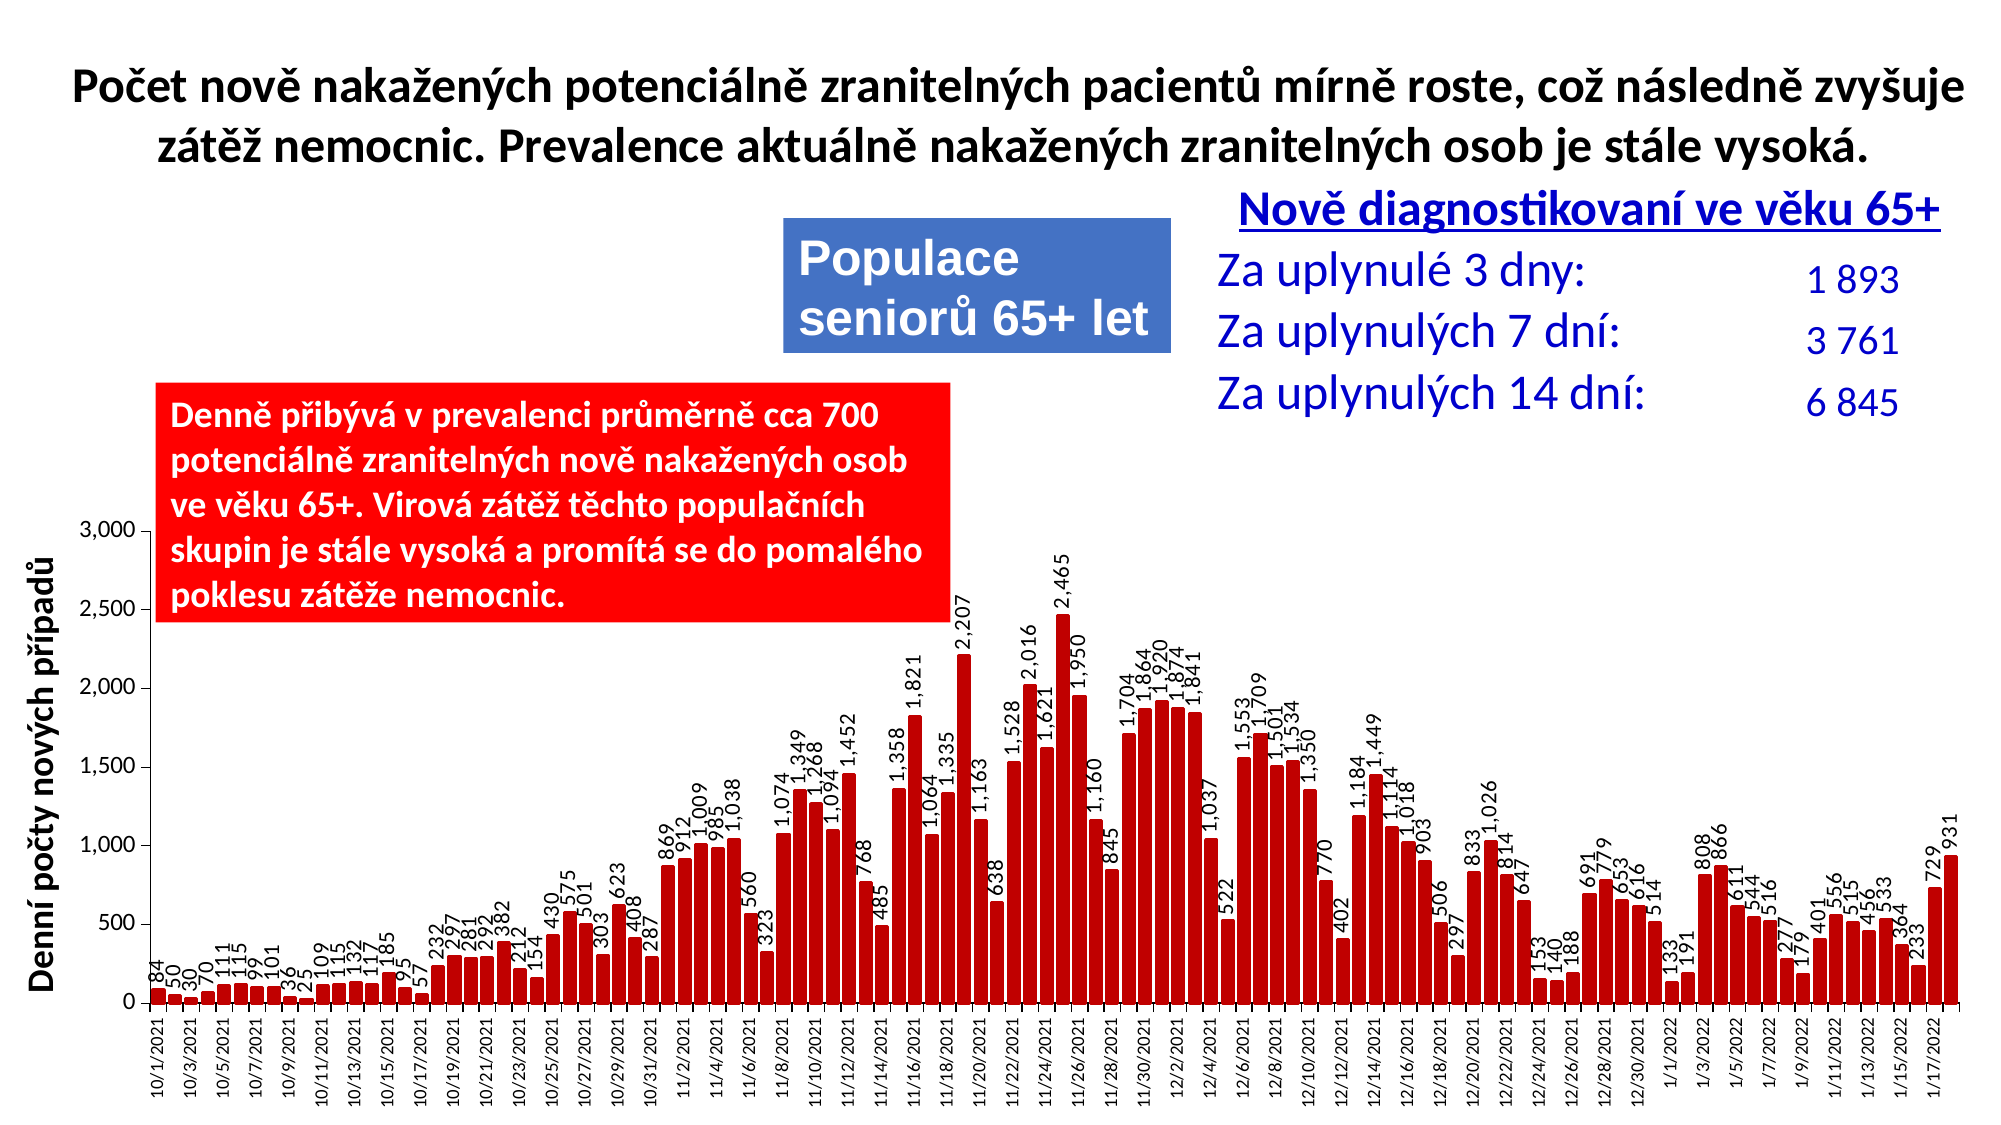

Počet nově nakažených potenciálně zranitelných pacientů mírně roste, což následně zvyšuje zátěž nemocnic. Prevalence aktuálně nakažených zranitelných osob je stále vysoká.
| Nově diagnostikovaní ve věku 65+ |  |
| --- | --- |
| Za uplynulé 3 dny: | 1 893 |
| Za uplynulých 7 dní: | 3 761 |
| Za uplynulých 14 dní: | 6 845 |
Populace seniorů 65+ let
Denně přibývá v prevalenci průměrně cca 700 potenciálně zranitelných nově nakažených osob ve věku 65+. Virová zátěž těchto populačních skupin je stále vysoká a promítá se do pomalého poklesu zátěže nemocnic.

### Chart

| Category |  |
|---|---|
| 44470 | 84.0 |
| 44471 | 50.0 |
| 44472 | 30.0 |
| 44473 | 70.0 |
| 44474 | 111.0 |
| 44475 | 115.0 |
| 44476 | 99.0 |
| 44477 | 101.0 |
| 44478 | 36.0 |
| 44479 | 25.0 |
| 44480 | 109.0 |
| 44481 | 115.0 |
| 44482 | 132.0 |
| 44483 | 117.0 |
| 44484 | 185.0 |
| 44485 | 95.0 |
| 44486 | 57.0 |
| 44487 | 232.0 |
| 44488 | 297.0 |
| 44489 | 281.0 |
| 44490 | 292.0 |
| 44491 | 382.0 |
| 44492 | 212.0 |
| 44493 | 154.0 |
| 44494 | 430.0 |
| 44495 | 575.0 |
| 44496 | 501.0 |
| 44497 | 303.0 |
| 44498 | 623.0 |
| 44499 | 408.0 |
| 44500 | 287.0 |
| 44501 | 869.0 |
| 44502 | 912.0 |
| 44503 | 1009.0 |
| 44504 | 985.0 |
| 44505 | 1038.0 |
| 44506 | 560.0 |
| 44507 | 323.0 |
| 44508 | 1074.0 |
| 44509 | 1349.0 |
| 44510 | 1268.0 |
| 44511 | 1094.0 |
| 44512 | 1452.0 |
| 44513 | 768.0 |
| 44514 | 485.0 |
| 44515 | 1358.0 |
| 44516 | 1821.0 |
| 44517 | 1064.0 |
| 44518 | 1335.0 |
| 44519 | 2207.0 |
| 44520 | 1163.0 |
| 44521 | 638.0 |
| 44522 | 1528.0 |
| 44523 | 2016.0 |
| 44524 | 1621.0 |
| 44525 | 2465.0 |
| 44526 | 1950.0 |
| 44527 | 1160.0 |
| 44528 | 845.0 |
| 44529 | 1704.0 |
| 44530 | 1864.0 |
| 44531 | 1920.0 |
| 44532 | 1874.0 |
| 44533 | 1841.0 |
| 44534 | 1037.0 |
| 44535 | 522.0 |
| 44536 | 1553.0 |
| 44537 | 1709.0 |
| 44538 | 1501.0 |
| 44539 | 1534.0 |
| 44540 | 1350.0 |
| 44541 | 770.0 |
| 44542 | 402.0 |
| 44543 | 1184.0 |
| 44544 | 1449.0 |
| 44545 | 1114.0 |
| 44546 | 1018.0 |
| 44547 | 903.0 |
| 44548 | 506.0 |
| 44549 | 297.0 |
| 44550 | 833.0 |
| 44551 | 1026.0 |
| 44552 | 814.0 |
| 44553 | 647.0 |
| 44554 | 153.0 |
| 44555 | 140.0 |
| 44556 | 188.0 |
| 44557 | 691.0 |
| 44558 | 779.0 |
| 44559 | 653.0 |
| 44560 | 616.0 |
| 44561 | 514.0 |
| 44562 | 133.0 |
| 44563 | 191.0 |
| 44564 | 808.0 |
| 44565 | 866.0 |
| 44566 | 611.0 |
| 44567 | 544.0 |
| 44568 | 516.0 |
| 44569 | 277.0 |
| 44570 | 179.0 |
| 44571 | 401.0 |
| 44572 | 556.0 |
| 44573 | 515.0 |
| 44574 | 456.0 |
| 44575 | 533.0 |
| 44576 | 364.0 |
| 44577 | 233.0 |
| 44578 | 729.0 |
| 44579 | 931.0 |
Denní počty nových případů